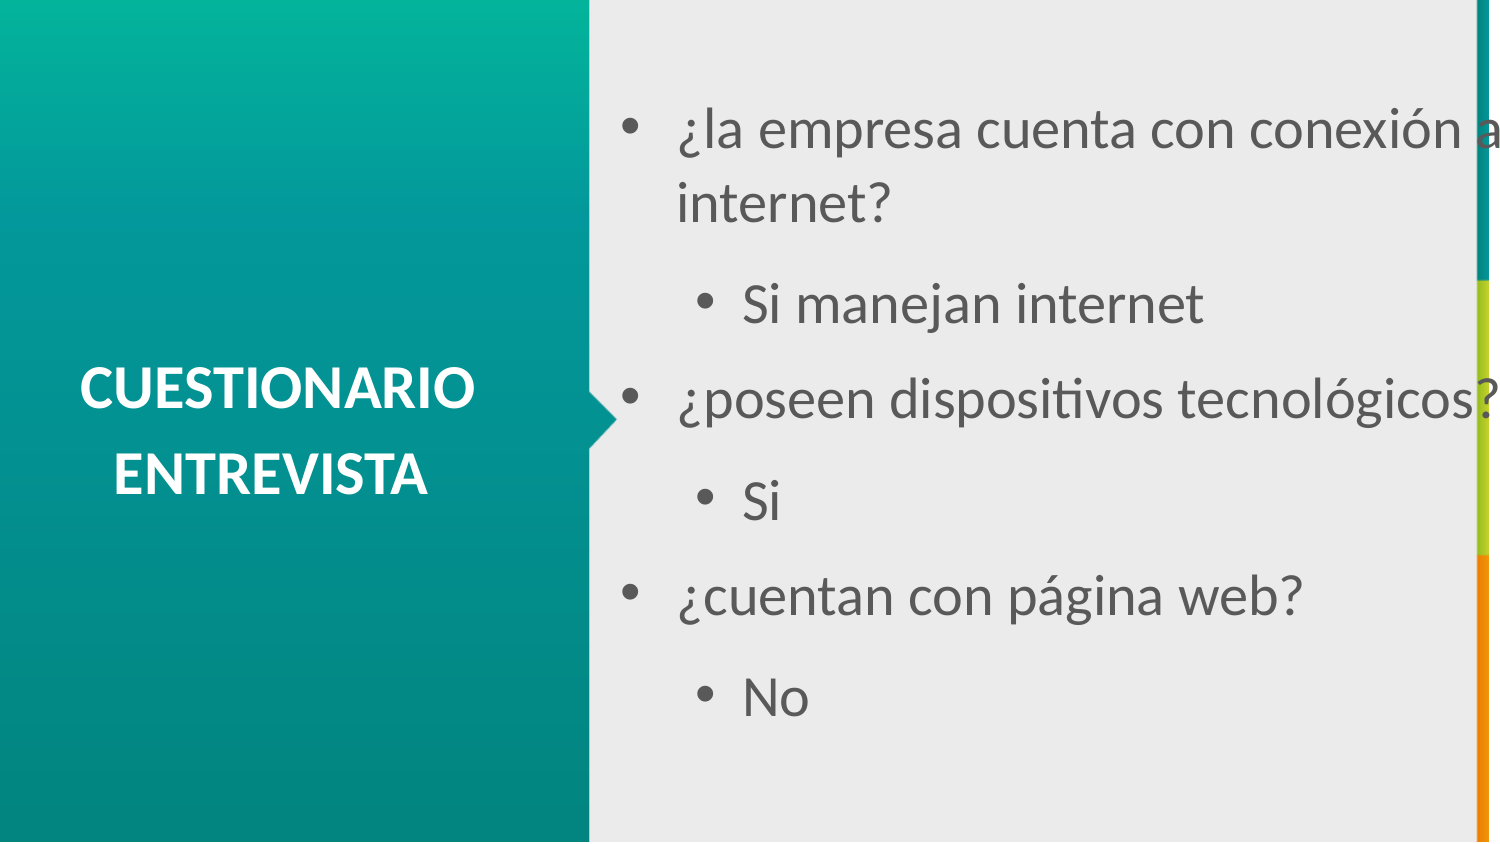

¿la empresa cuenta con conexión a internet?
Si manejan internet
¿poseen dispositivos tecnológicos?
Si
¿cuentan con página web?
No
CUESTIONARIO ENTREVISTA